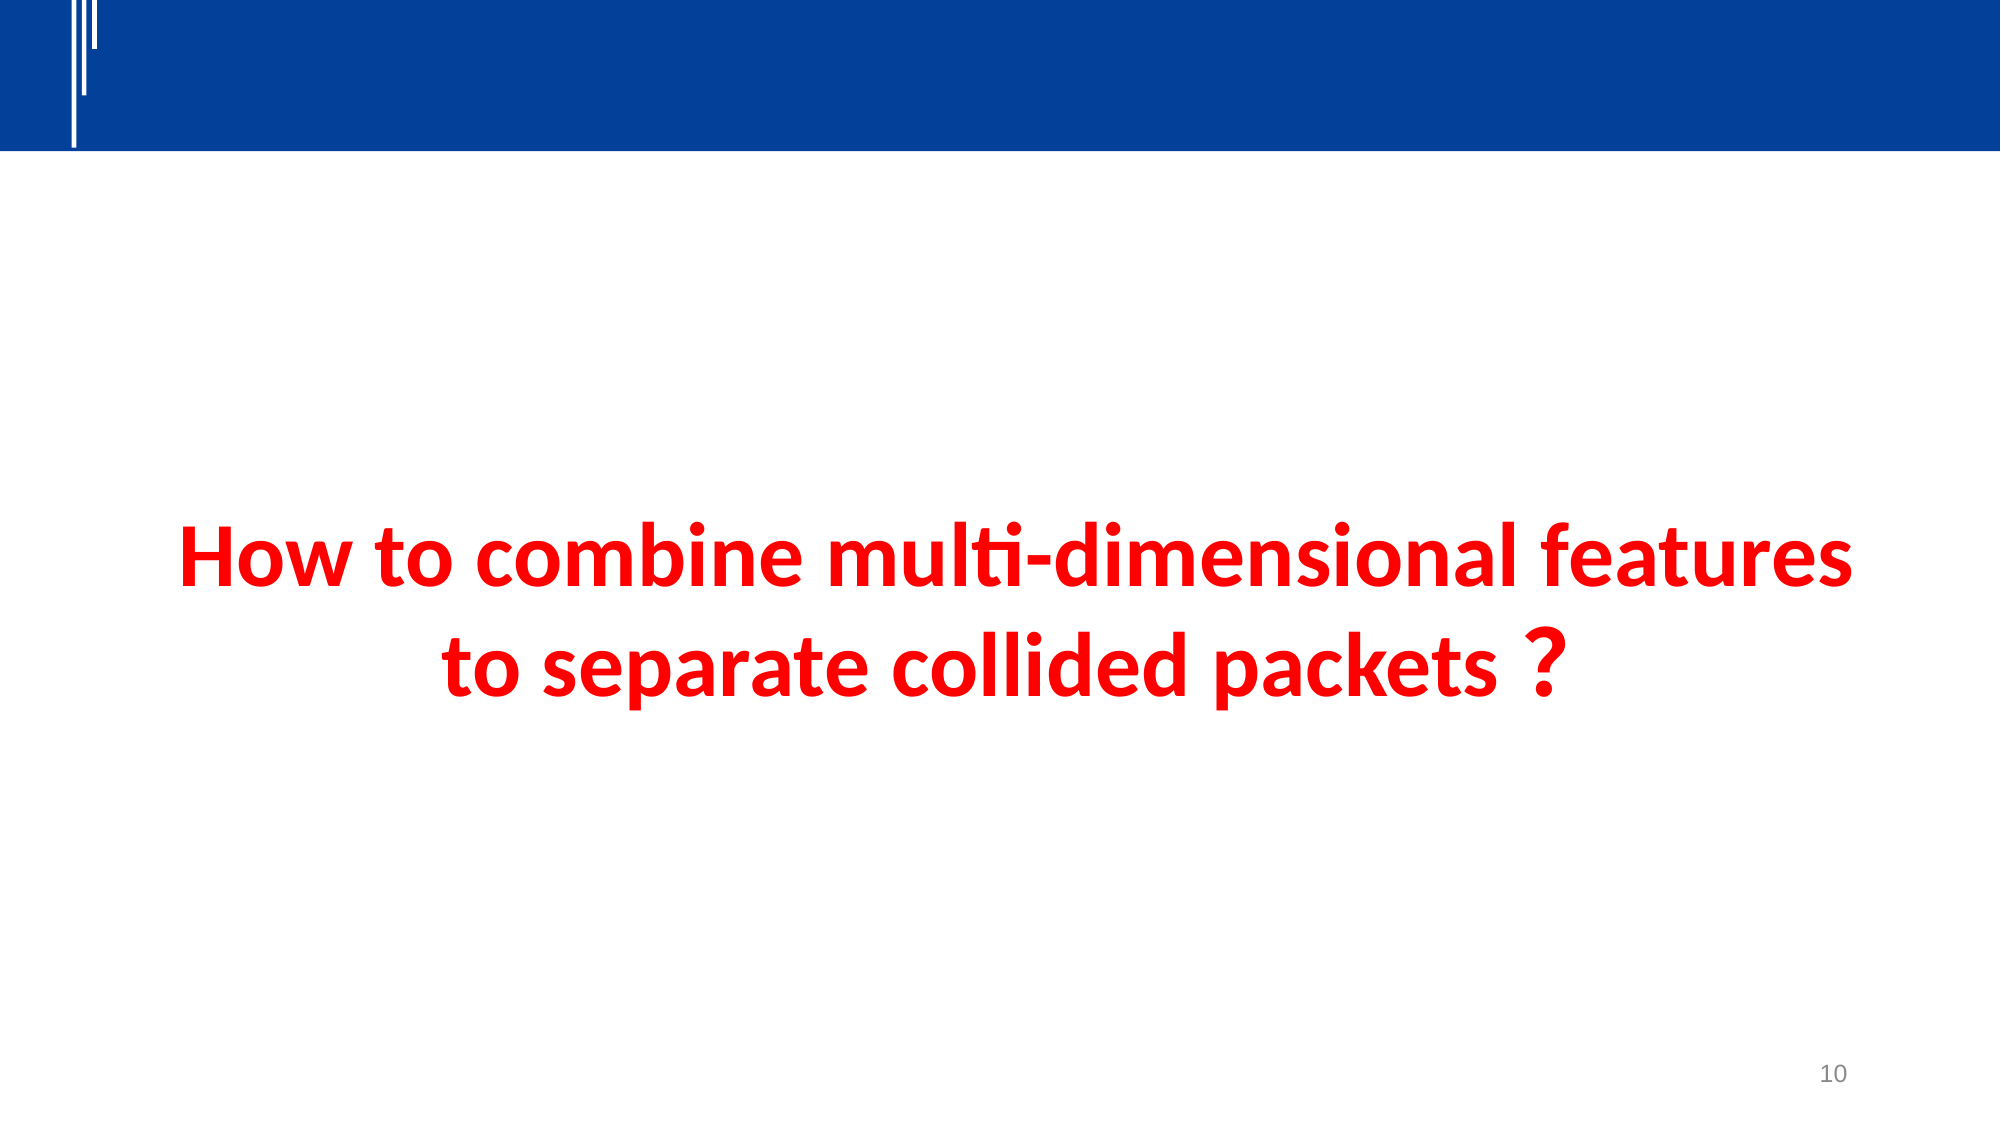

How to combine multi-dimensional features
 to separate collided packets？
10